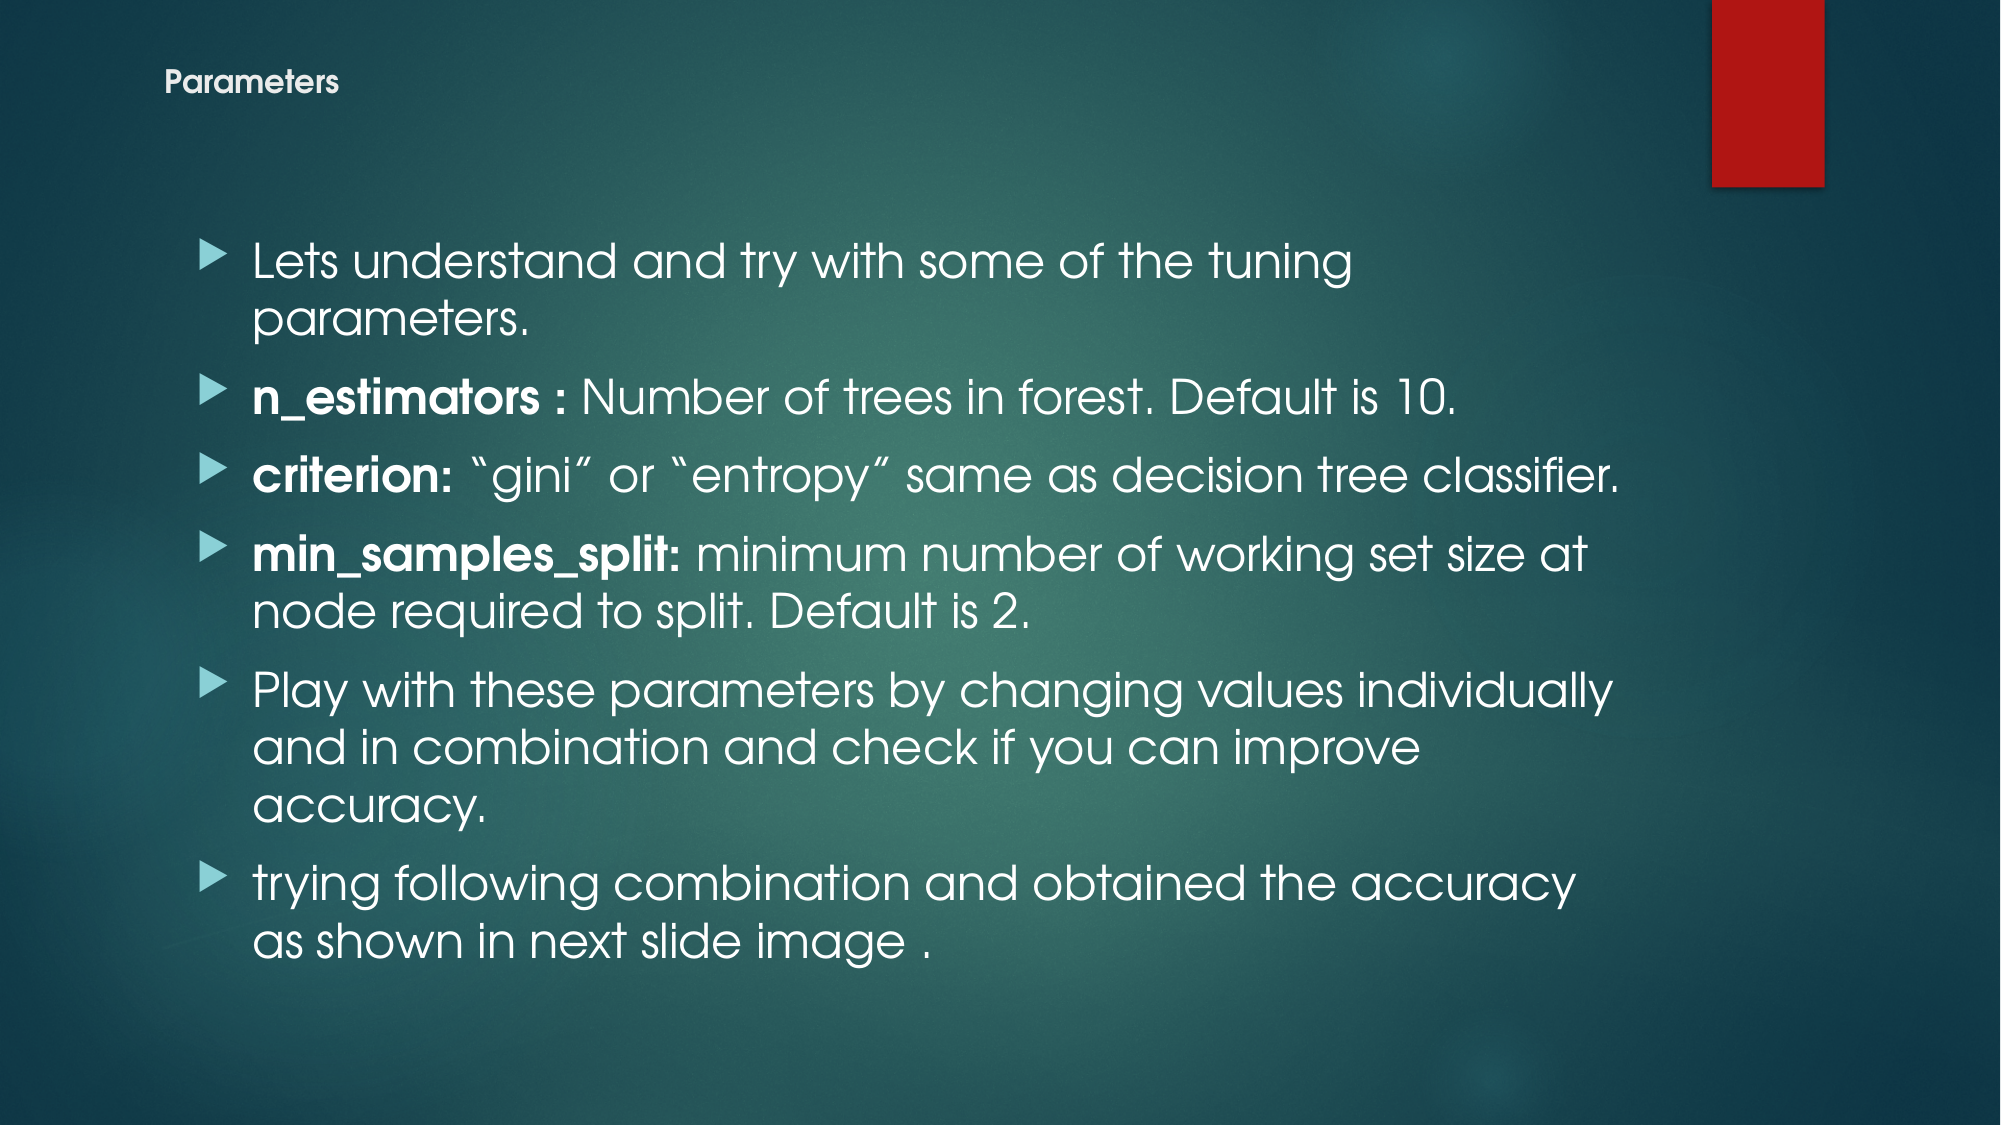

# Parameters
Lets understand and try with some of the tuning parameters.
n_estimators : Number of trees in forest. Default is 10.
criterion: “gini” or “entropy” same as decision tree classifier.
min_samples_split: minimum number of working set size at node required to split. Default is 2.
Play with these parameters by changing values individually and in combination and check if you can improve accuracy.
trying following combination and obtained the accuracy as shown in next slide image .